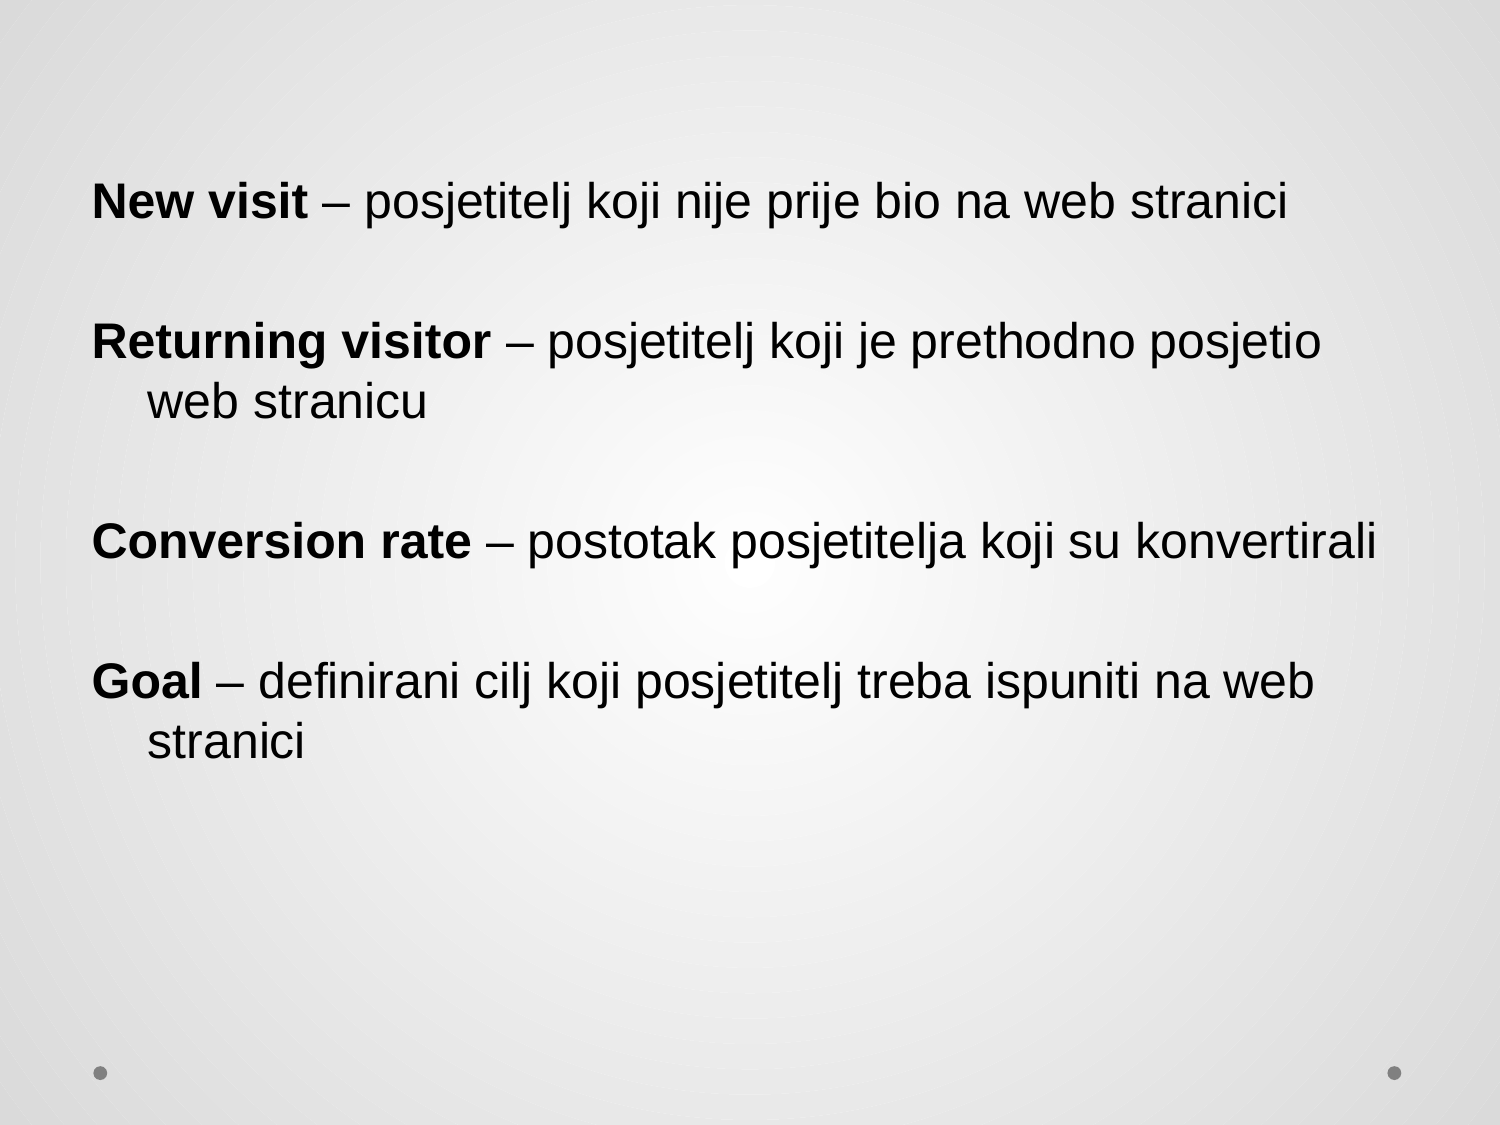

New visit – posjetitelj koji nije prije bio na web stranici

Returning visitor – posjetitelj koji je prethodno posjetio web stranicu

Conversion rate – postotak posjetitelja koji su konvertirali

Goal – definirani cilj koji posjetitelj treba ispuniti na web stranici